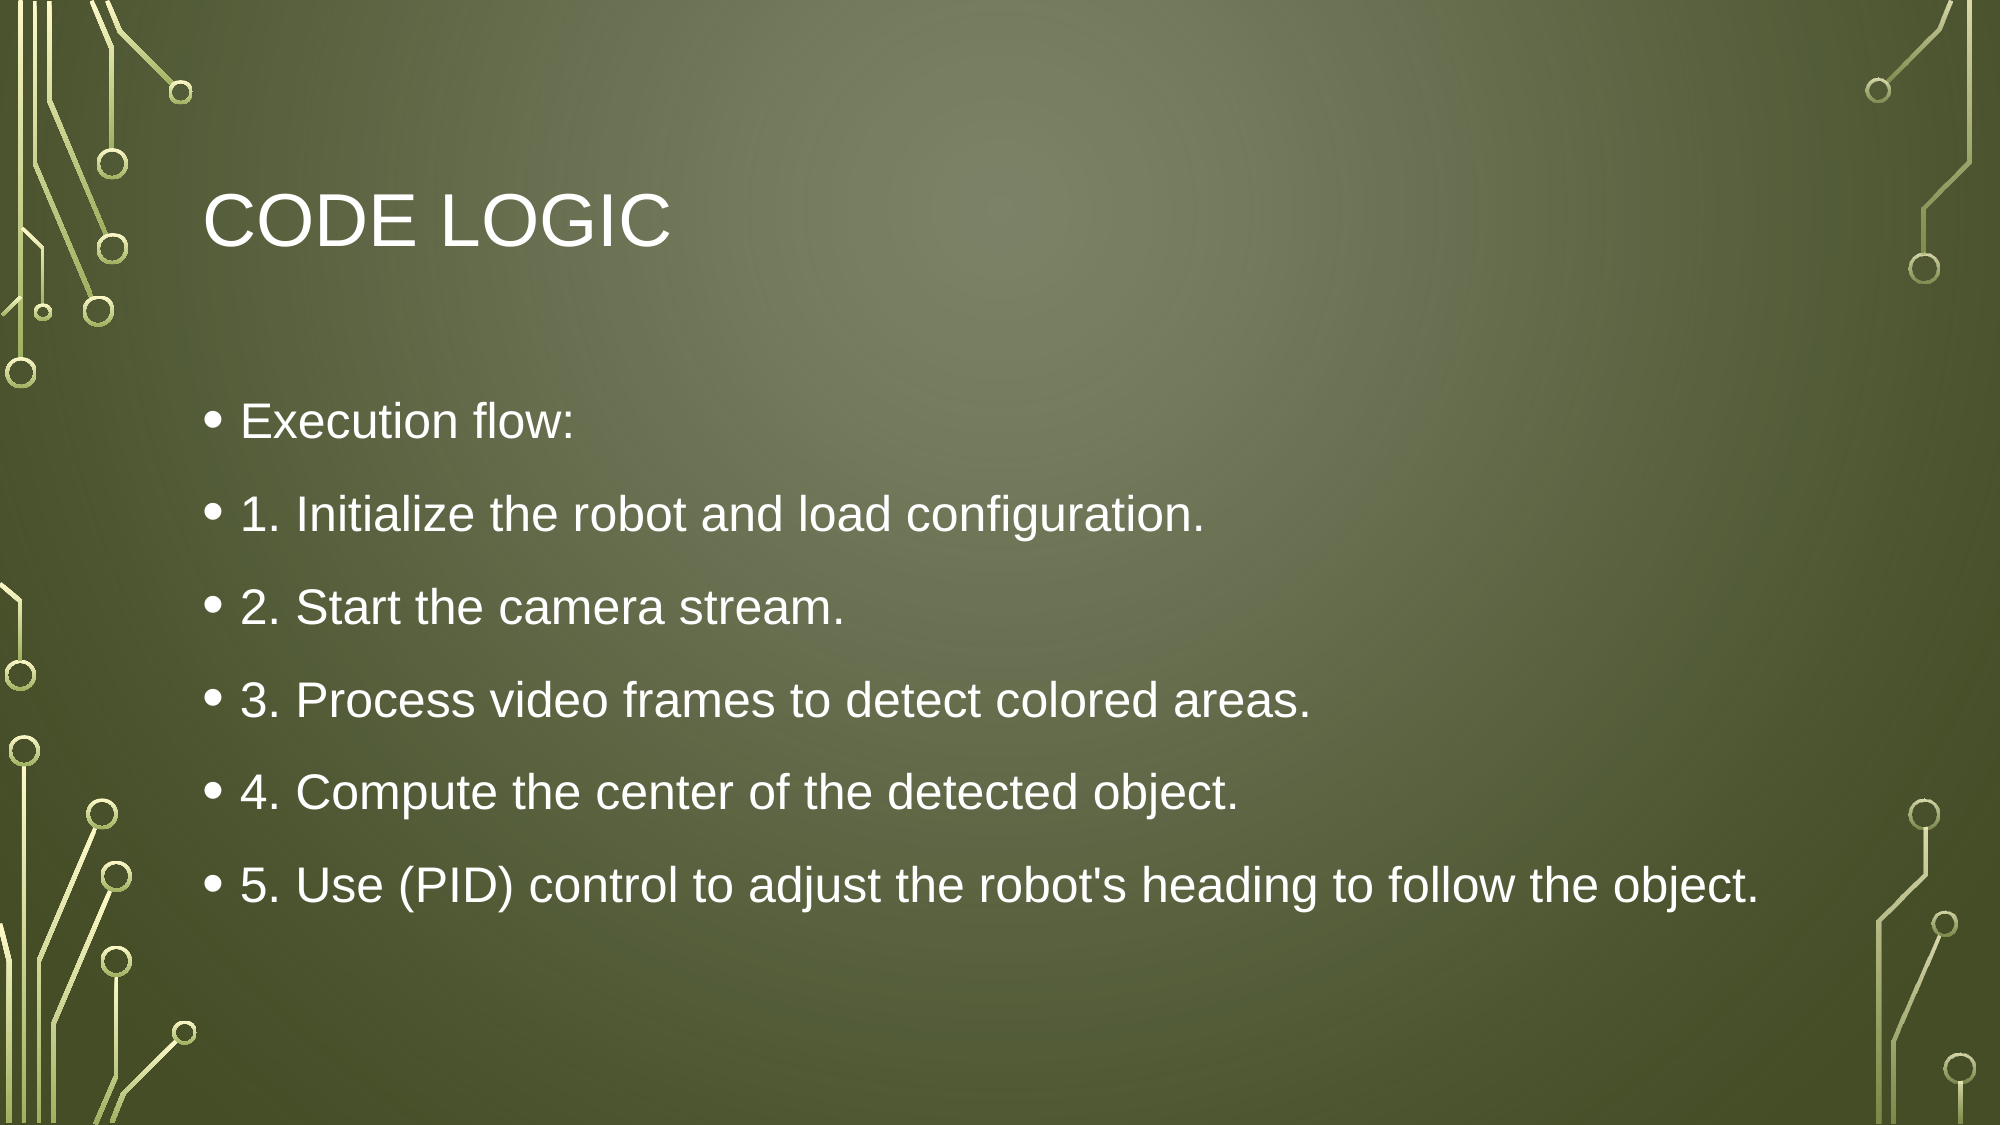

# Code Logic
Execution flow:
1. Initialize the robot and load configuration.
2. Start the camera stream.
3. Process video frames to detect colored areas.
4. Compute the center of the detected object.
5. Use (PID) control to adjust the robot's heading to follow the object.